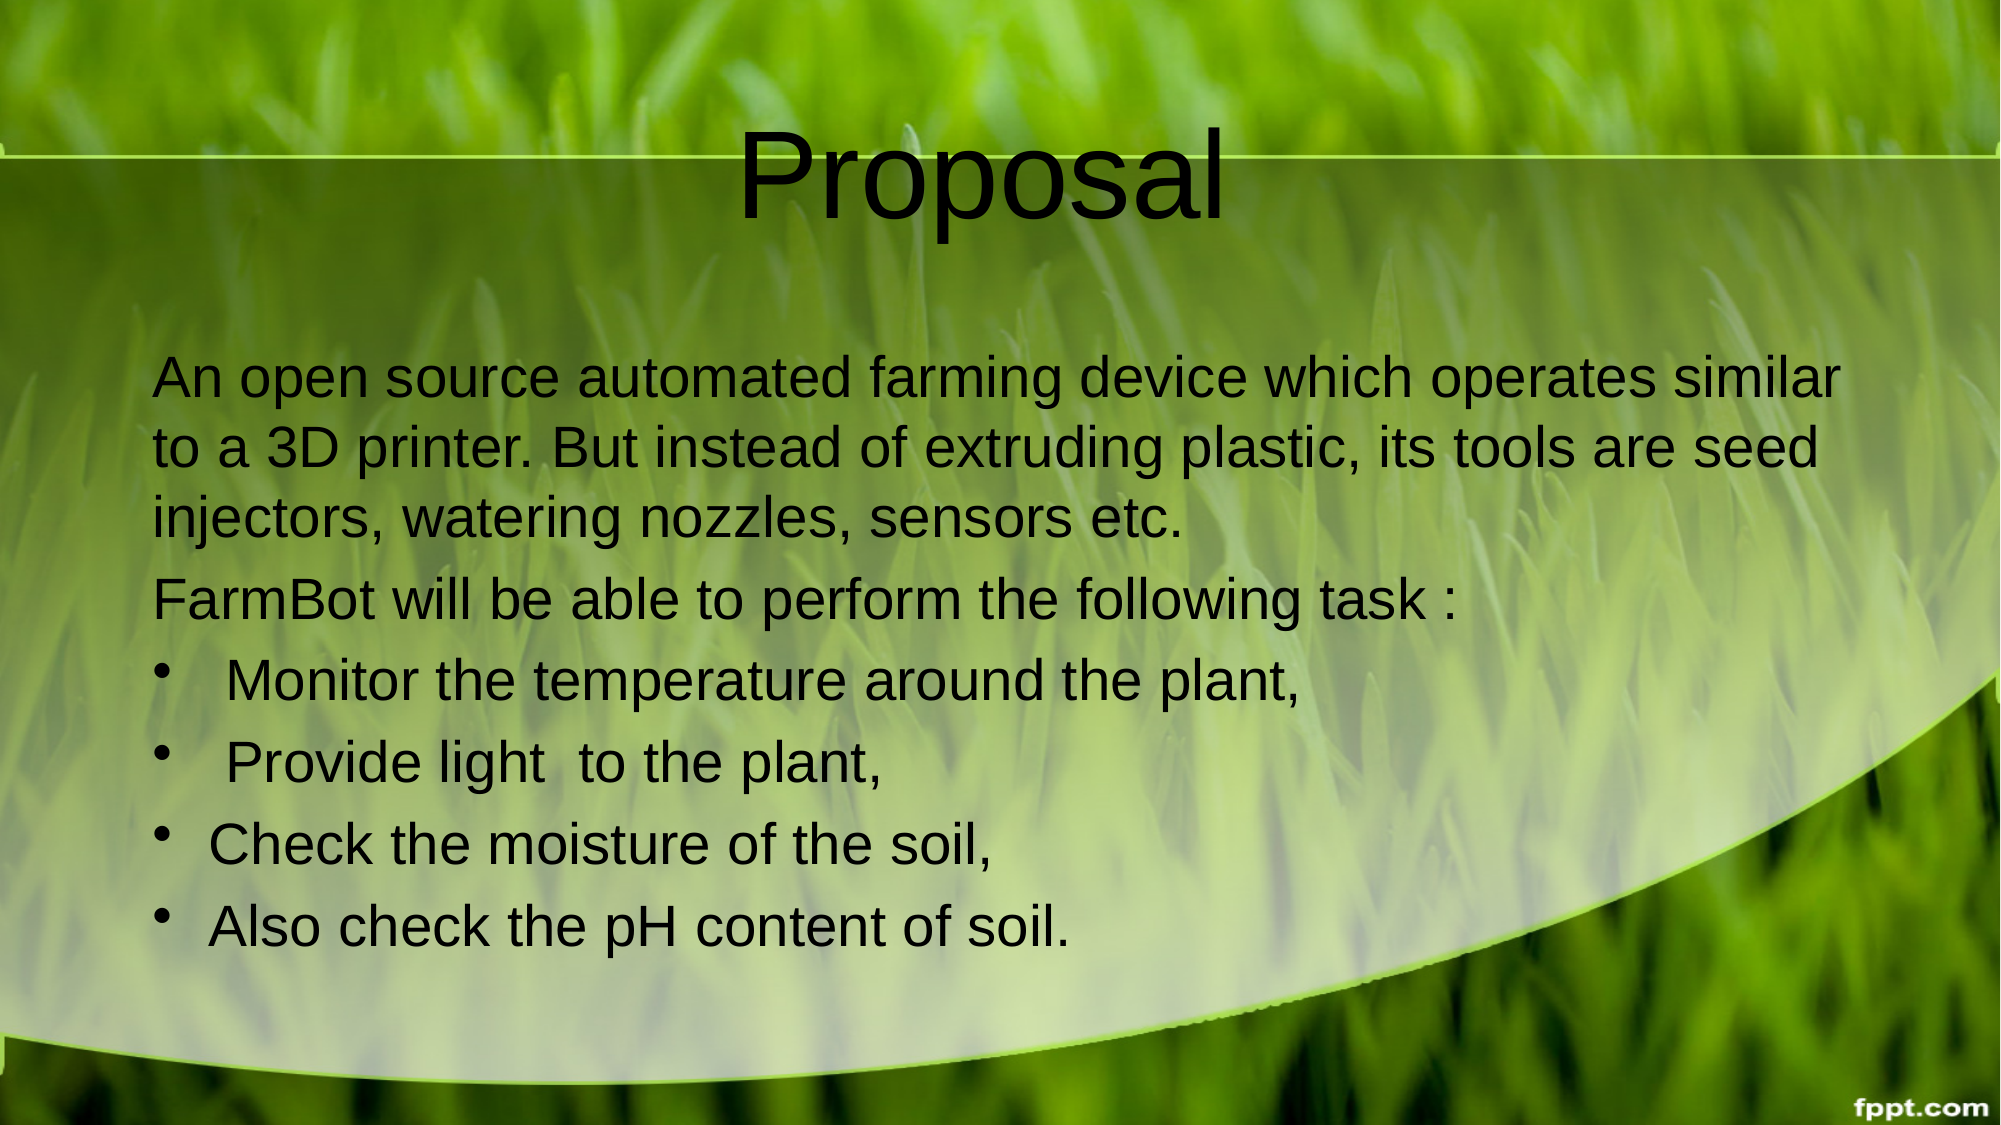

# Proposal
An open source automated farming device which operates similar to a 3D printer. But instead of extruding plastic, its tools are seed injectors, watering nozzles, sensors etc.
FarmBot will be able to perform the following task :
 Monitor the temperature around the plant,
 Provide light  to the plant,
Check the moisture of the soil,
Also check the pH content of soil.